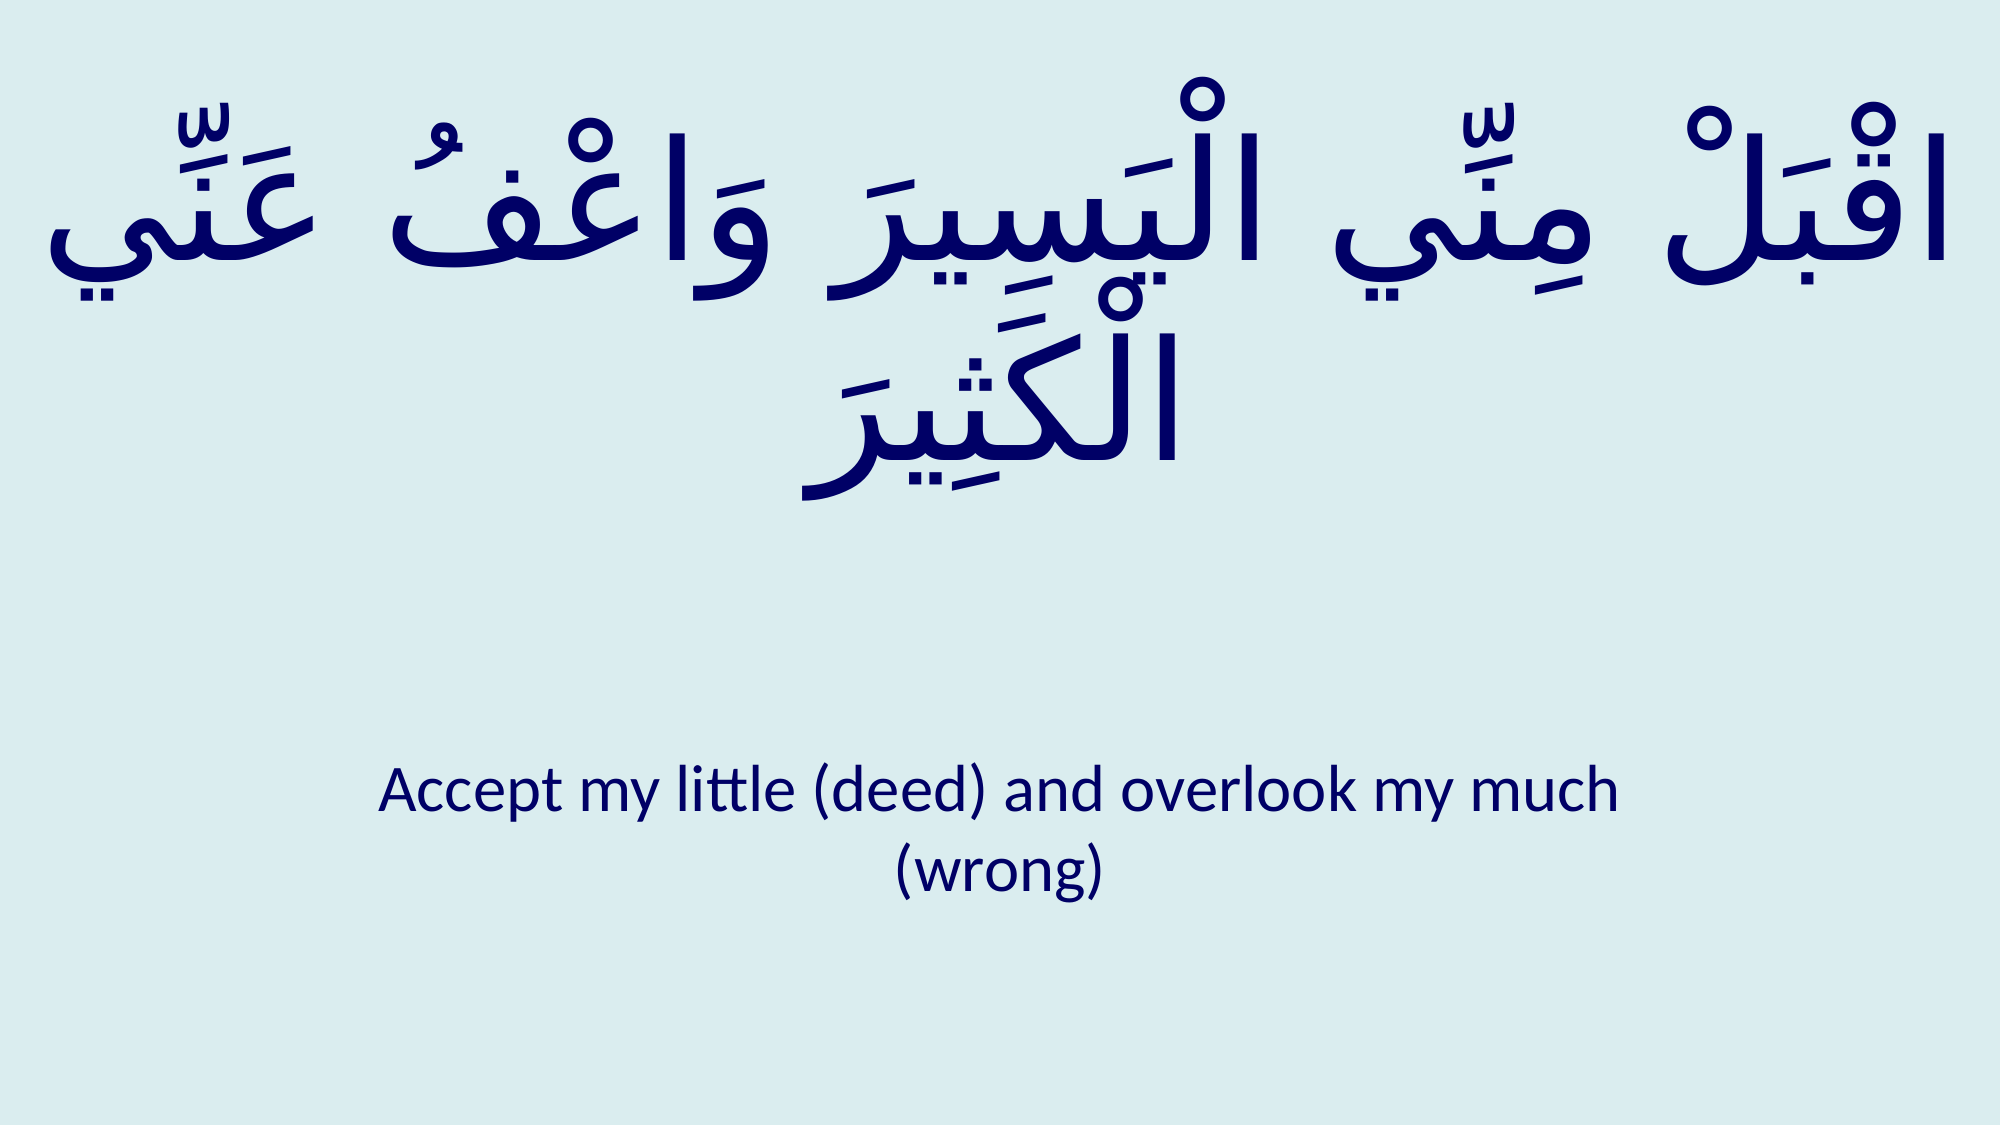

# اقْبَلْ مِنِّي الْيَسِيرَ وَاعْفُ عَنِّي الْكَثِيرَ
Accept my little (deed) and overlook my much (wrong)